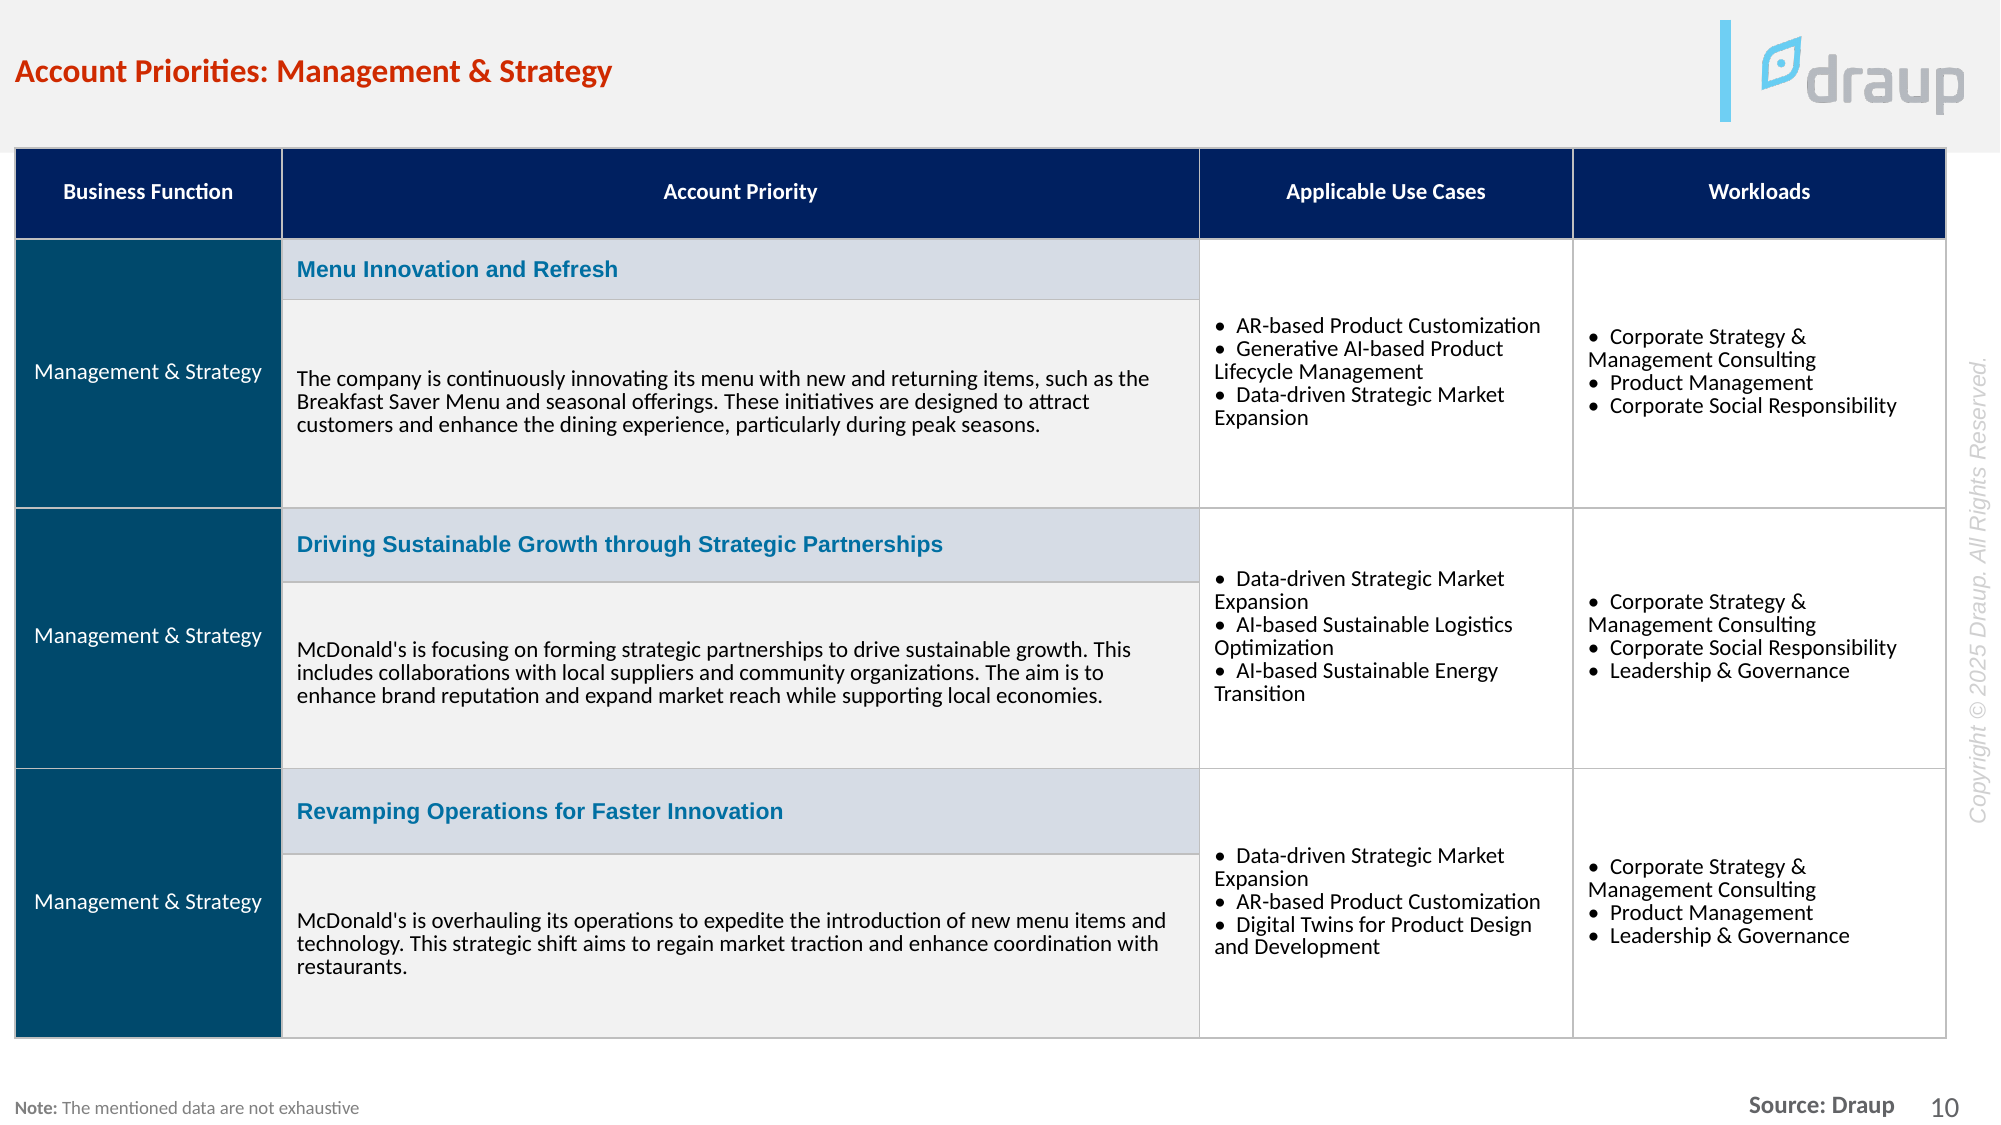

Account Priorities: Management & Strategy
| Business Function | Account Priority | Applicable Use Cases | Workloads |
| --- | --- | --- | --- |
| Management & Strategy | Menu Innovation and Refresh | • AR-based Product Customization • Generative AI-based Product Lifecycle Management • Data-driven Strategic Market Expansion | • Corporate Strategy & Management Consulting • Product Management • Corporate Social Responsibility |
|  | The company is continuously innovating its menu with new and returning items, such as the Breakfast Saver Menu and seasonal offerings. These initiatives are designed to attract customers and enhance the dining experience, particularly during peak seasons. |  |  |
| Management & Strategy | Driving Sustainable Growth through Strategic Partnerships | • Data-driven Strategic Market Expansion • AI-based Sustainable Logistics Optimization • AI-based Sustainable Energy Transition | • Corporate Strategy & Management Consulting • Corporate Social Responsibility • Leadership & Governance |
|  | McDonald's is focusing on forming strategic partnerships to drive sustainable growth. This includes collaborations with local suppliers and community organizations. The aim is to enhance brand reputation and expand market reach while supporting local economies. |  |  |
| Management & Strategy | Revamping Operations for Faster Innovation | • Data-driven Strategic Market Expansion • AR-based Product Customization • Digital Twins for Product Design and Development | • Corporate Strategy & Management Consulting • Product Management • Leadership & Governance |
|  | McDonald's is overhauling its operations to expedite the introduction of new menu items and technology. This strategic shift aims to regain market traction and enhance coordination with restaurants. |  |  |
Note: The mentioned data are not exhaustive